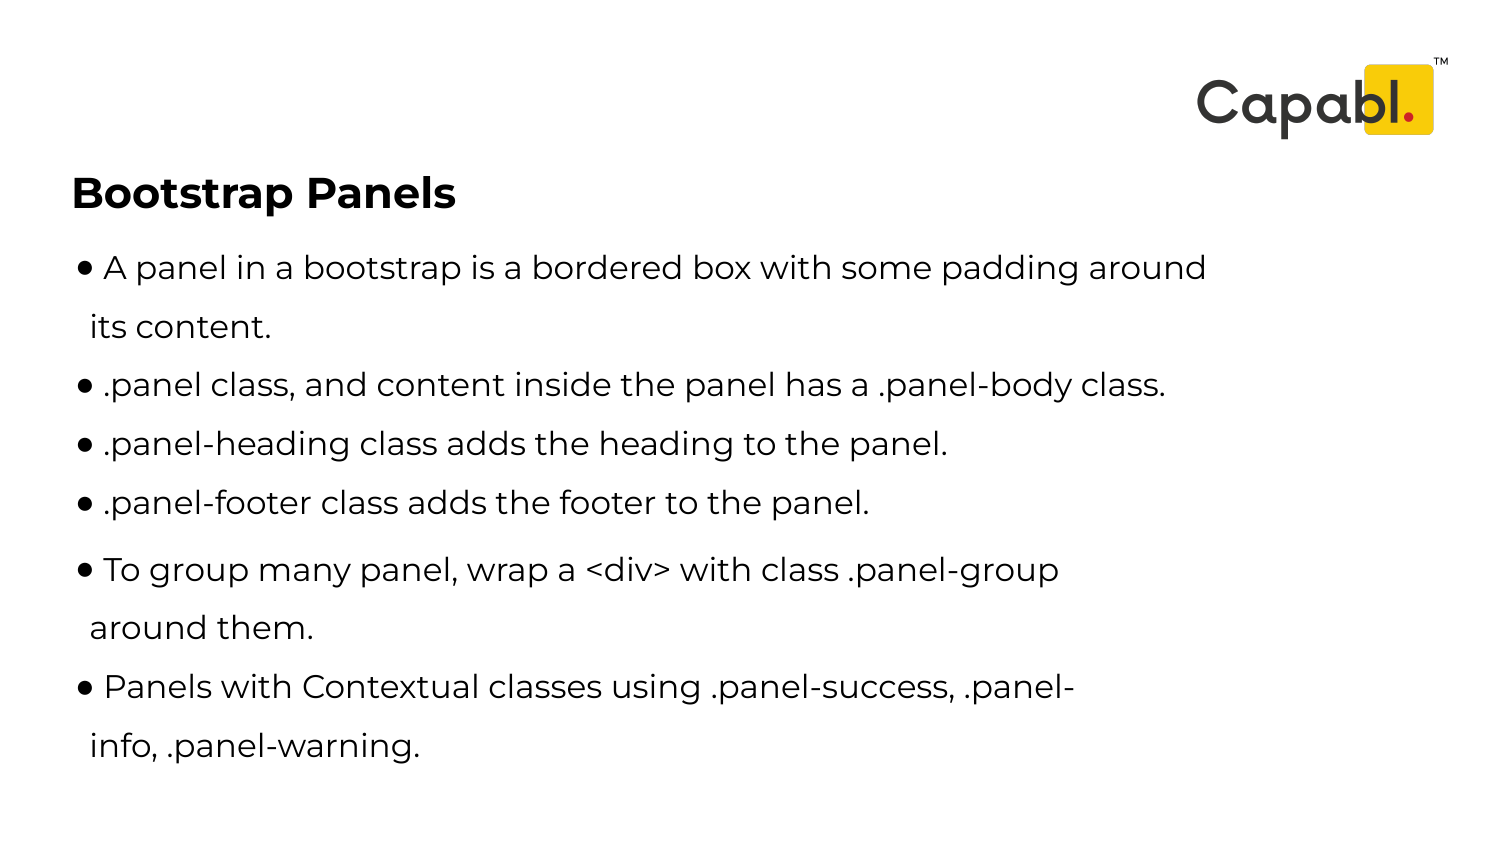

Bootstrap Panels
# A panel in a bootstrap is a bordered box with some padding around its content.
 .panel class, and content inside the panel has a .panel-body class.
 .panel-heading class adds the heading to the panel.
 .panel-footer class adds the footer to the panel.

 To group many panel, wrap a <div> with class .panel-group around them.
 Panels with Contextual classes using .panel-success, .panel-info, .panel-warning.